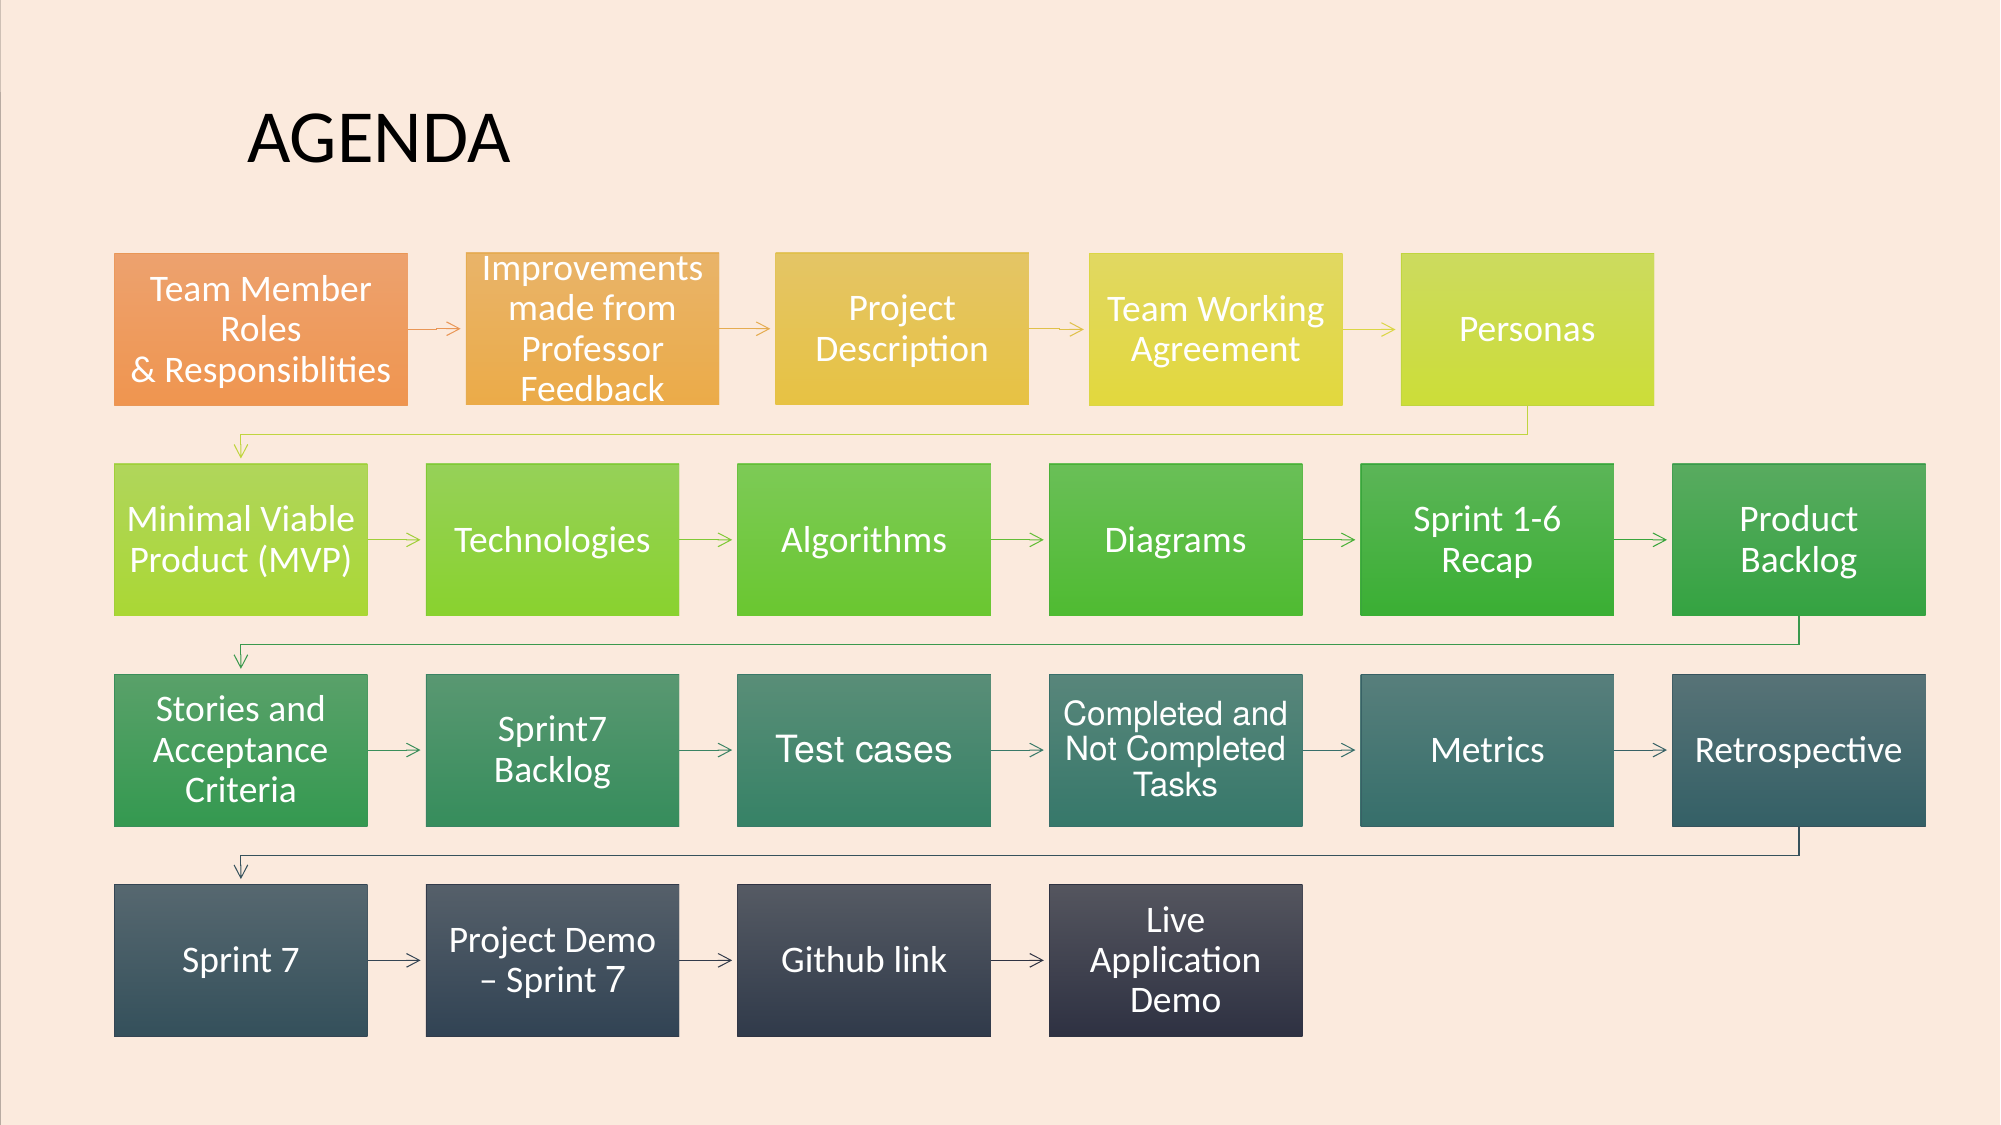

# agenda

Team Member Roles & Responsiblities​

Improvements made from Professor Feedback​

Project Description​

Team Working Agreement​

Personas​

Minimal Viable Product (MVP)​

Technologies​

Algorithms​

Diagrams​

Sprint 1-6 Recap​

Product Backlog​

Stories and Acceptance Criteria​

Sprint7 Backlog​

Test cases

Completed and Not Completed Tasks

Metrics​

Retrospective​

Sprint 7​

Project Demo – Sprint 7

Github link​
Live Application Demo